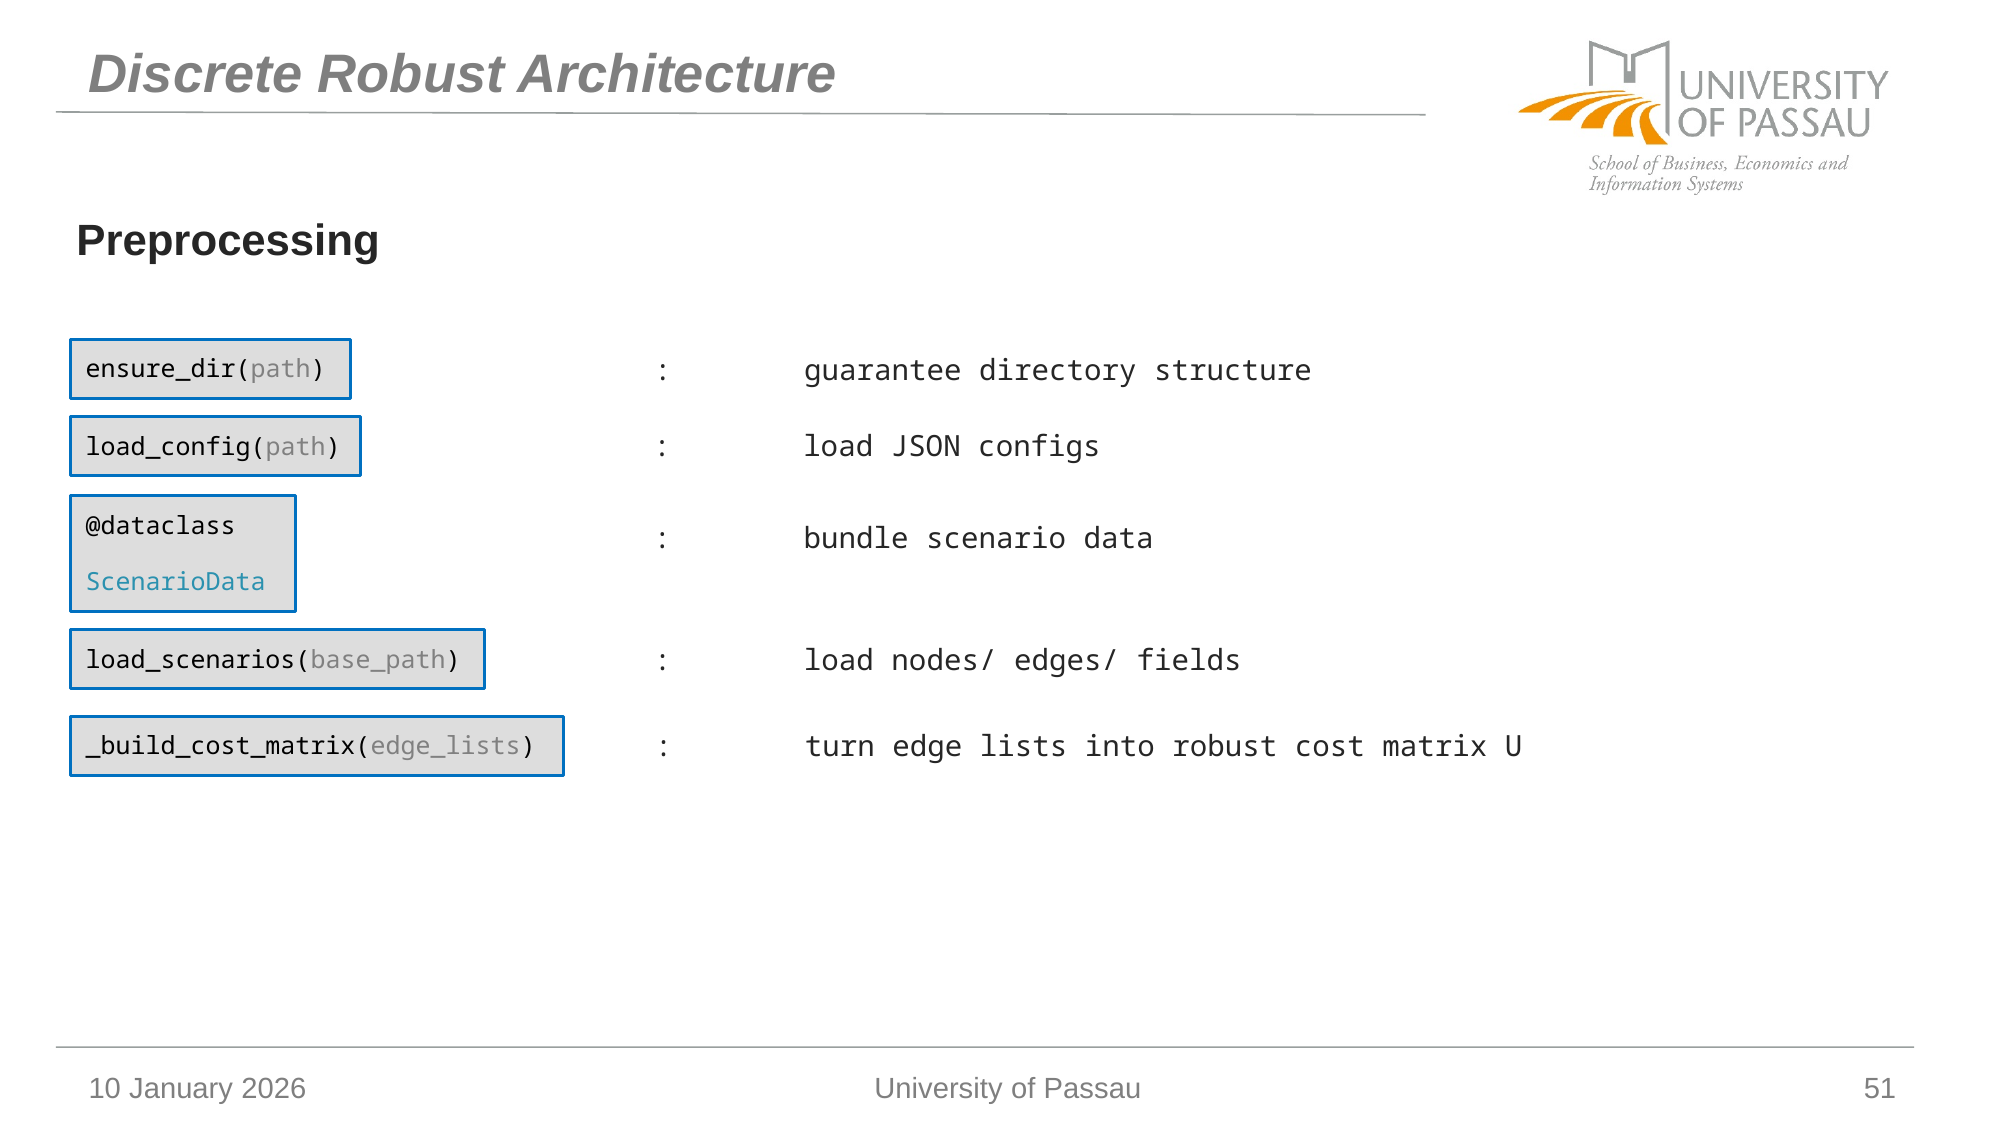

# Discrete Robust Architecture
Preprocessing
ensure_dir(path)
:	guarantee directory structure
load_config(path)
:	load JSON configs
@dataclass

ScenarioData
:	bundle scenario data
load_scenarios(base_path)
:	load nodes/ edges/ fields
_build_cost_matrix(edge_lists)
:	turn edge lists into robust cost matrix U
10 January 2026
University of Passau
51